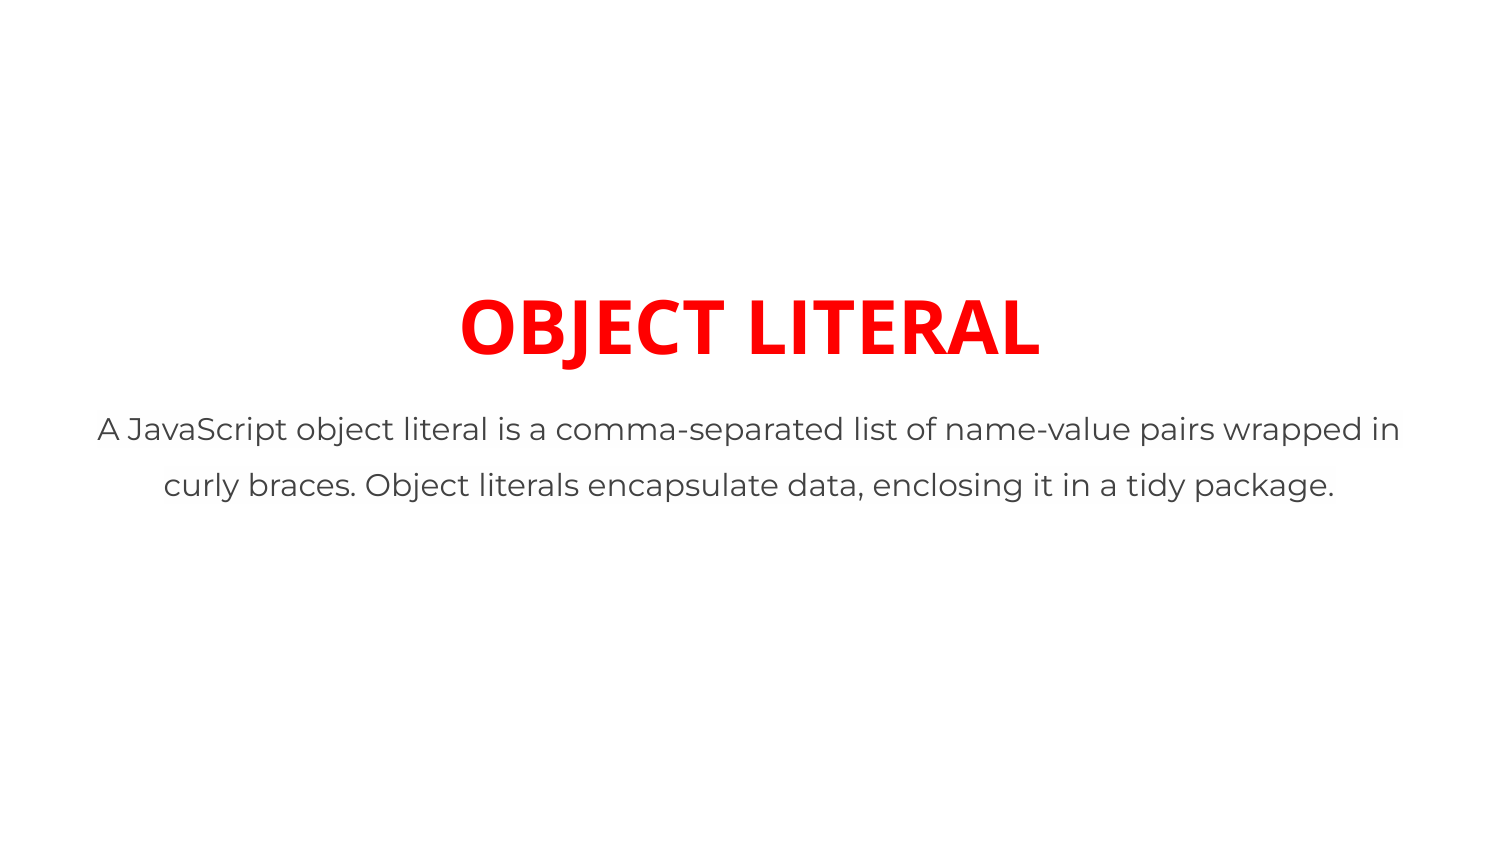

# OBJECT LITERAL
A JavaScript object literal is a comma-separated list of name-value pairs wrapped in curly braces. Object literals encapsulate data, enclosing it in a tidy package.